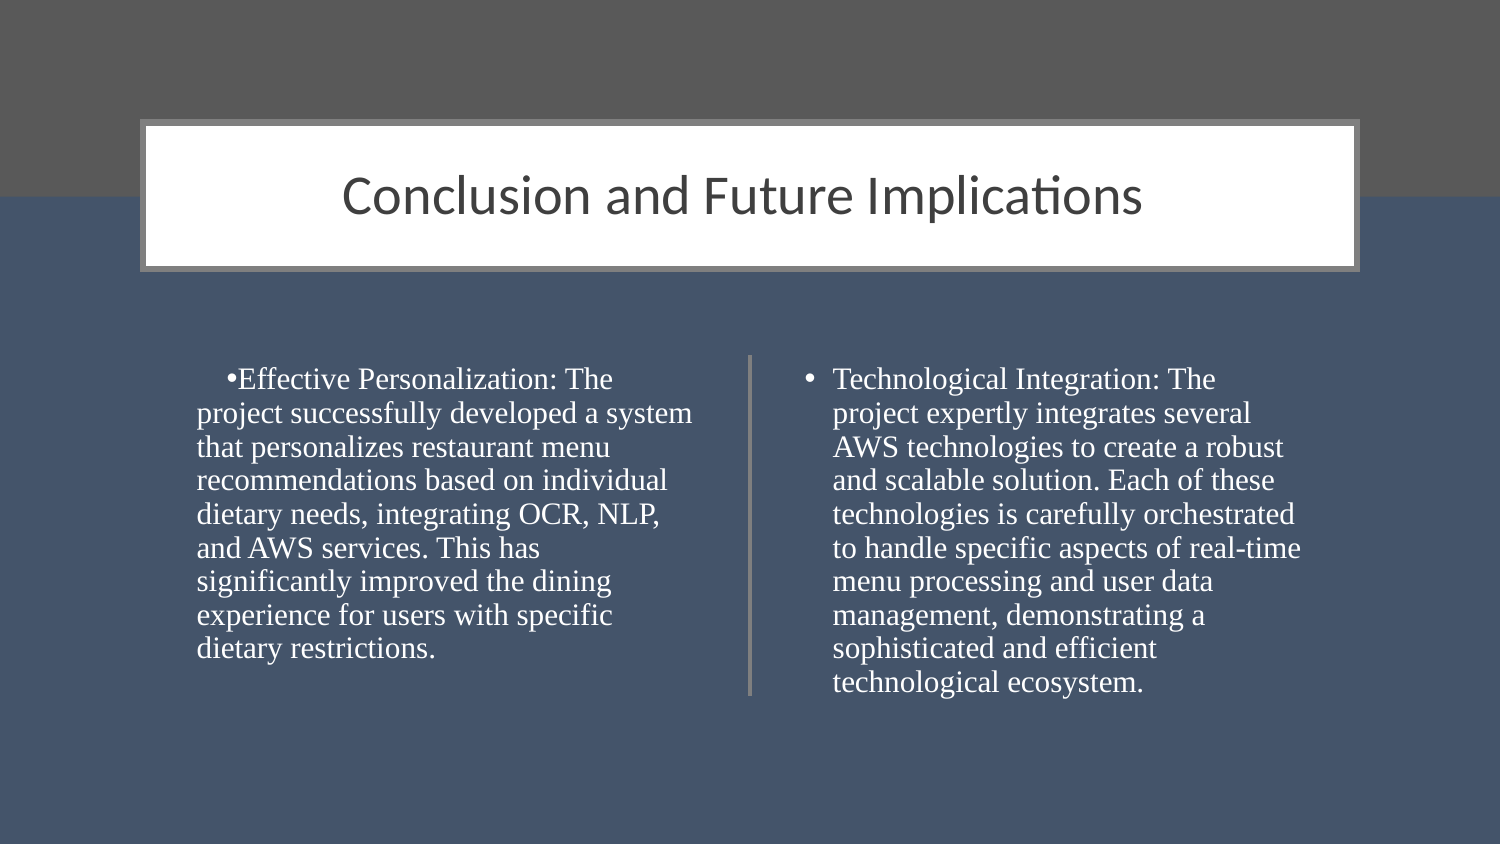

# Conclusion and Future Implications

Effective Personalization: The project successfully developed a system that personalizes restaurant menu recommendations based on individual dietary needs, integrating OCR, NLP, and AWS services. This has significantly improved the dining experience for users with specific dietary restrictions.
Technological Integration: The project expertly integrates several AWS technologies to create a robust and scalable solution. Each of these technologies is carefully orchestrated to handle specific aspects of real-time menu processing and user data management, demonstrating a sophisticated and efficient technological ecosystem.